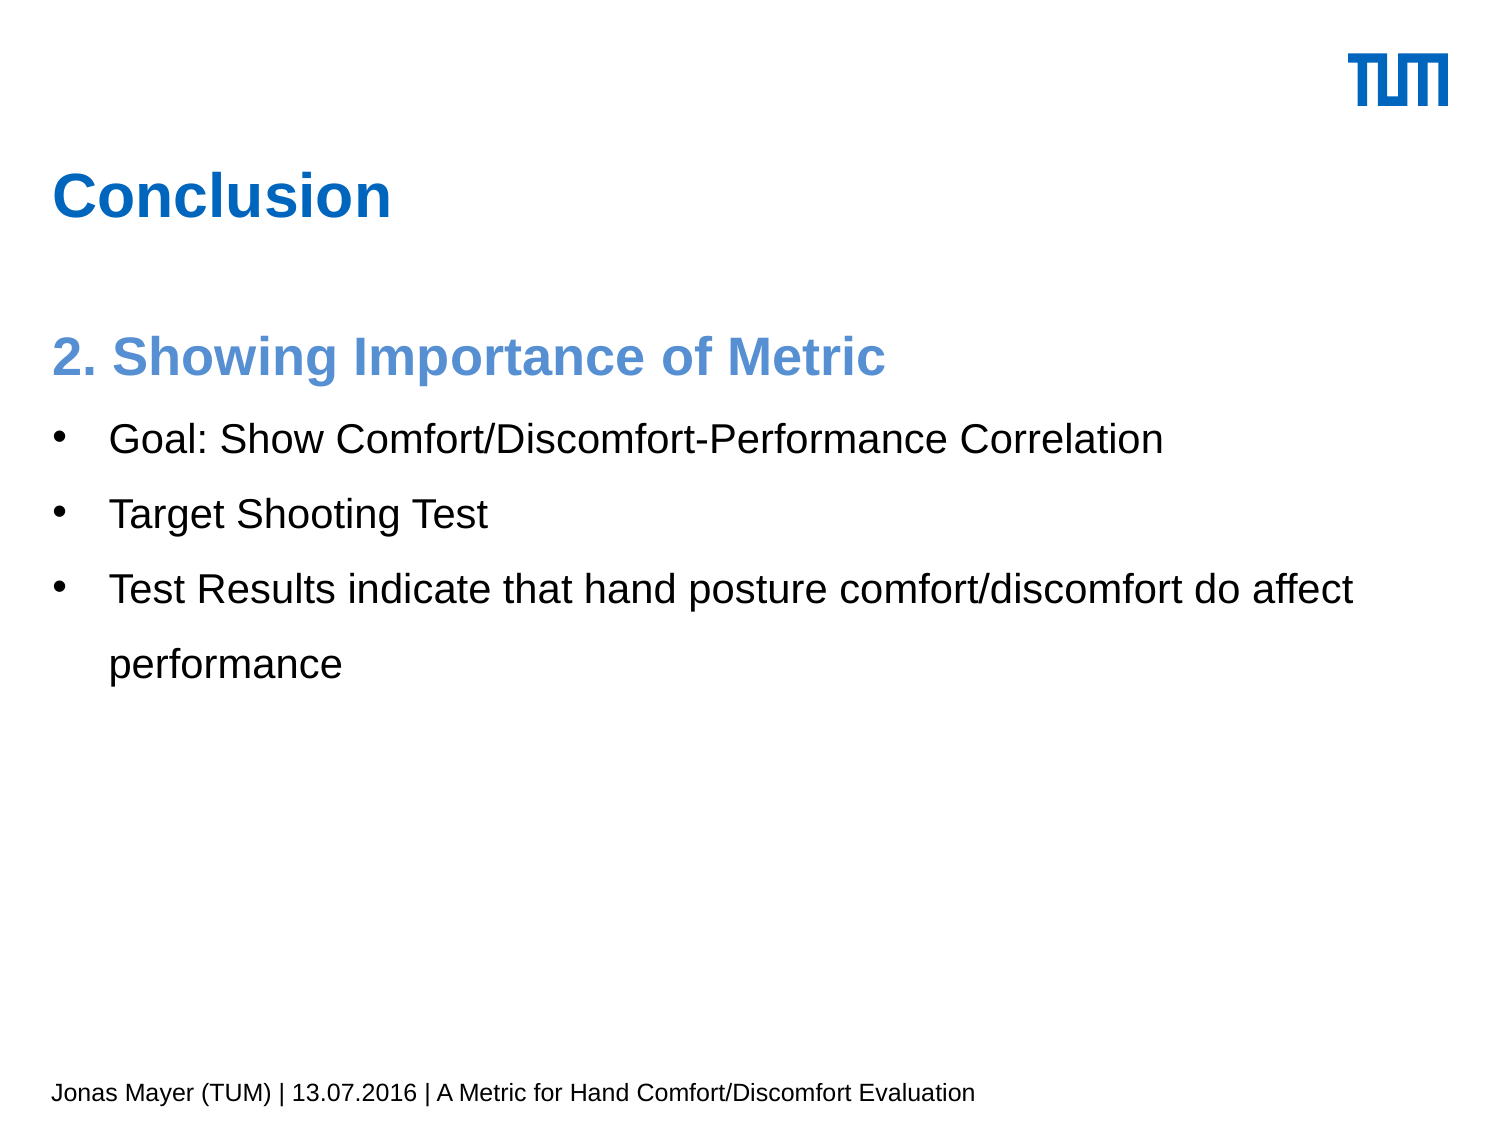

# Conclusion
2. Showing Importance of Metric
Goal: Show Comfort/Discomfort-Performance Correlation
Target Shooting Test
Test Results indicate that hand posture comfort/discomfort do affect performance
Jonas Mayer (TUM) | 13.07.2016 | A Metric for Hand Comfort/Discomfort Evaluation